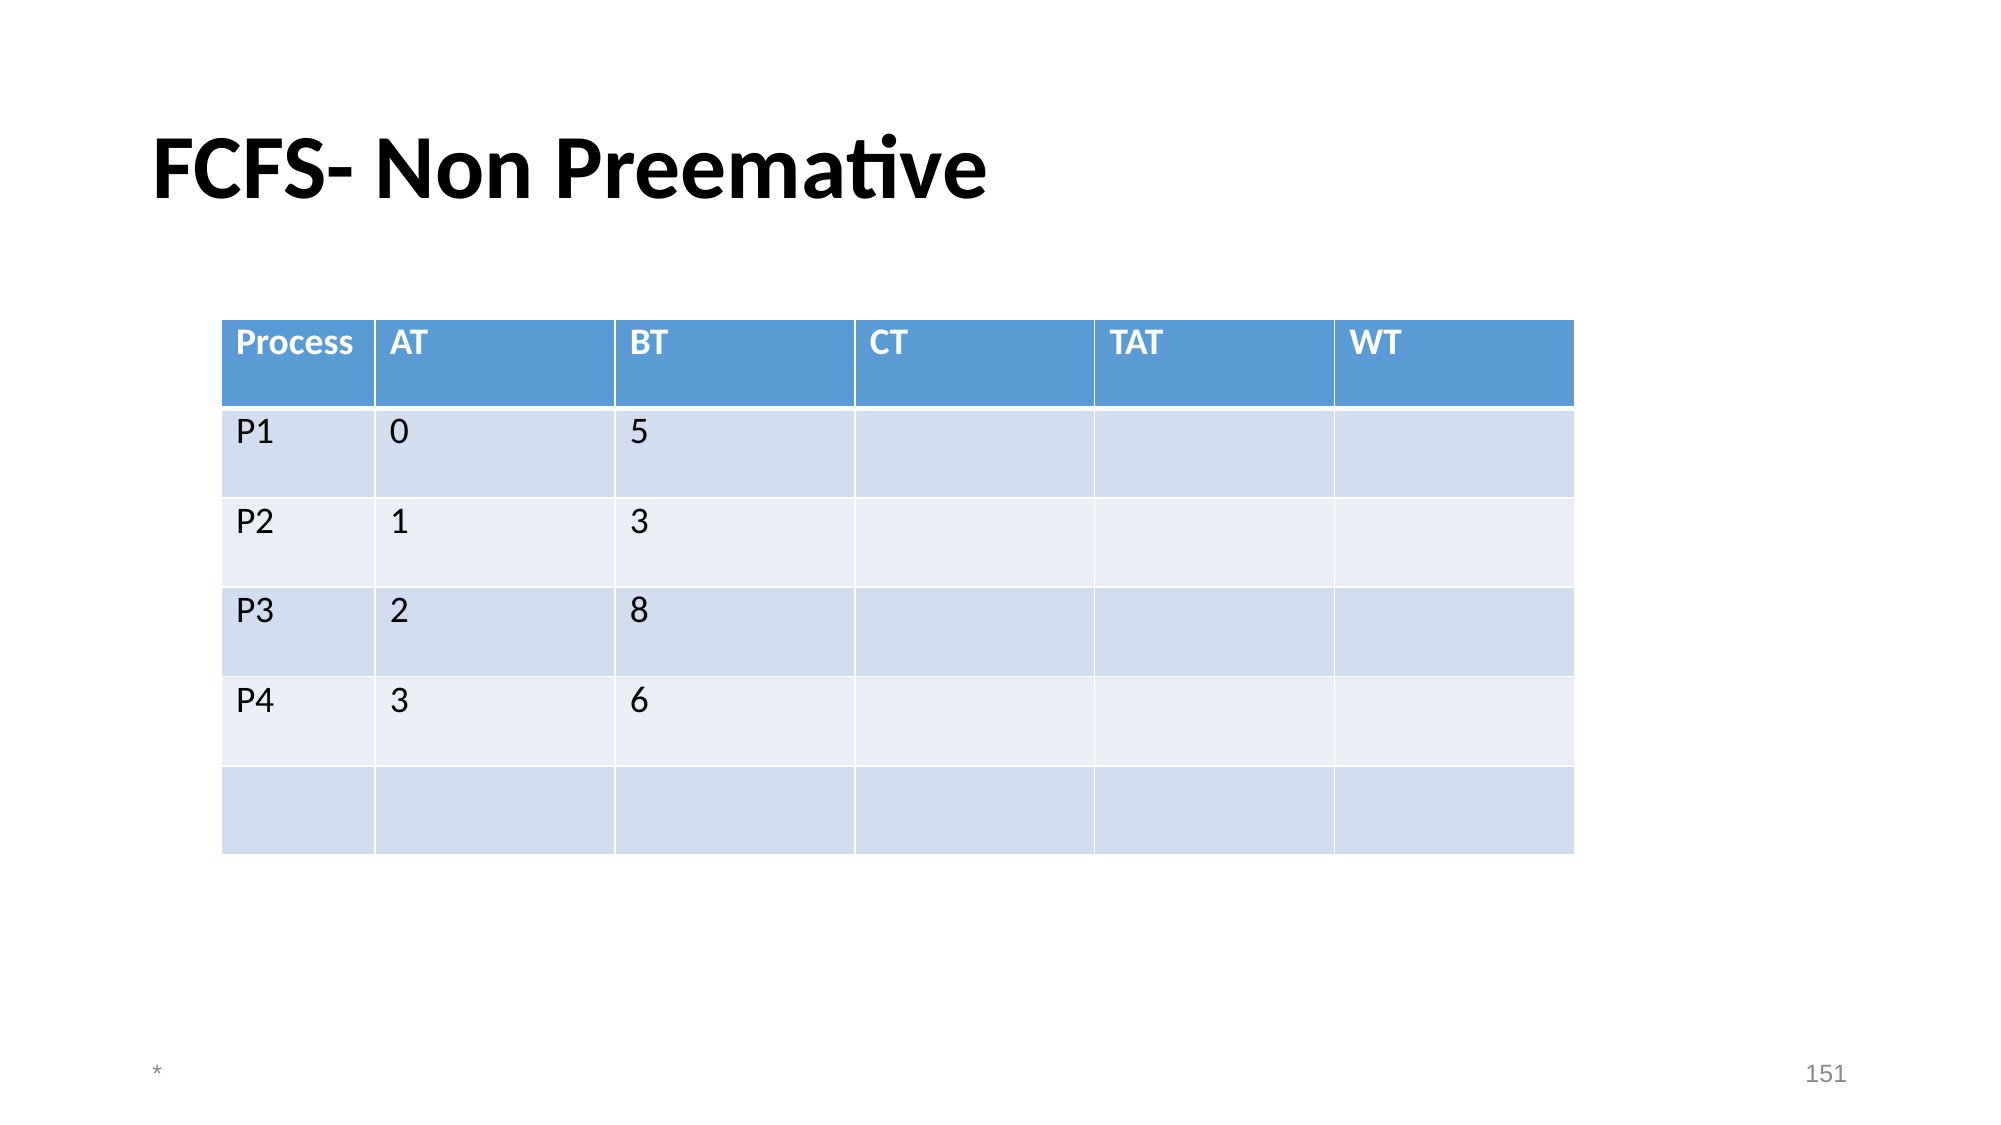

# FCFS- Non Preemative
| Process | AT | BT | CT | TAT | WT |
| --- | --- | --- | --- | --- | --- |
| P1 | 0 | 5 |  |  |  |
| P2 | 1 | 3 |  |  |  |
| P3 | 2 | 8 |  |  |  |
| P4 | 3 | 6 |  |  |  |
|  |  |  |  |  |  |
*

151